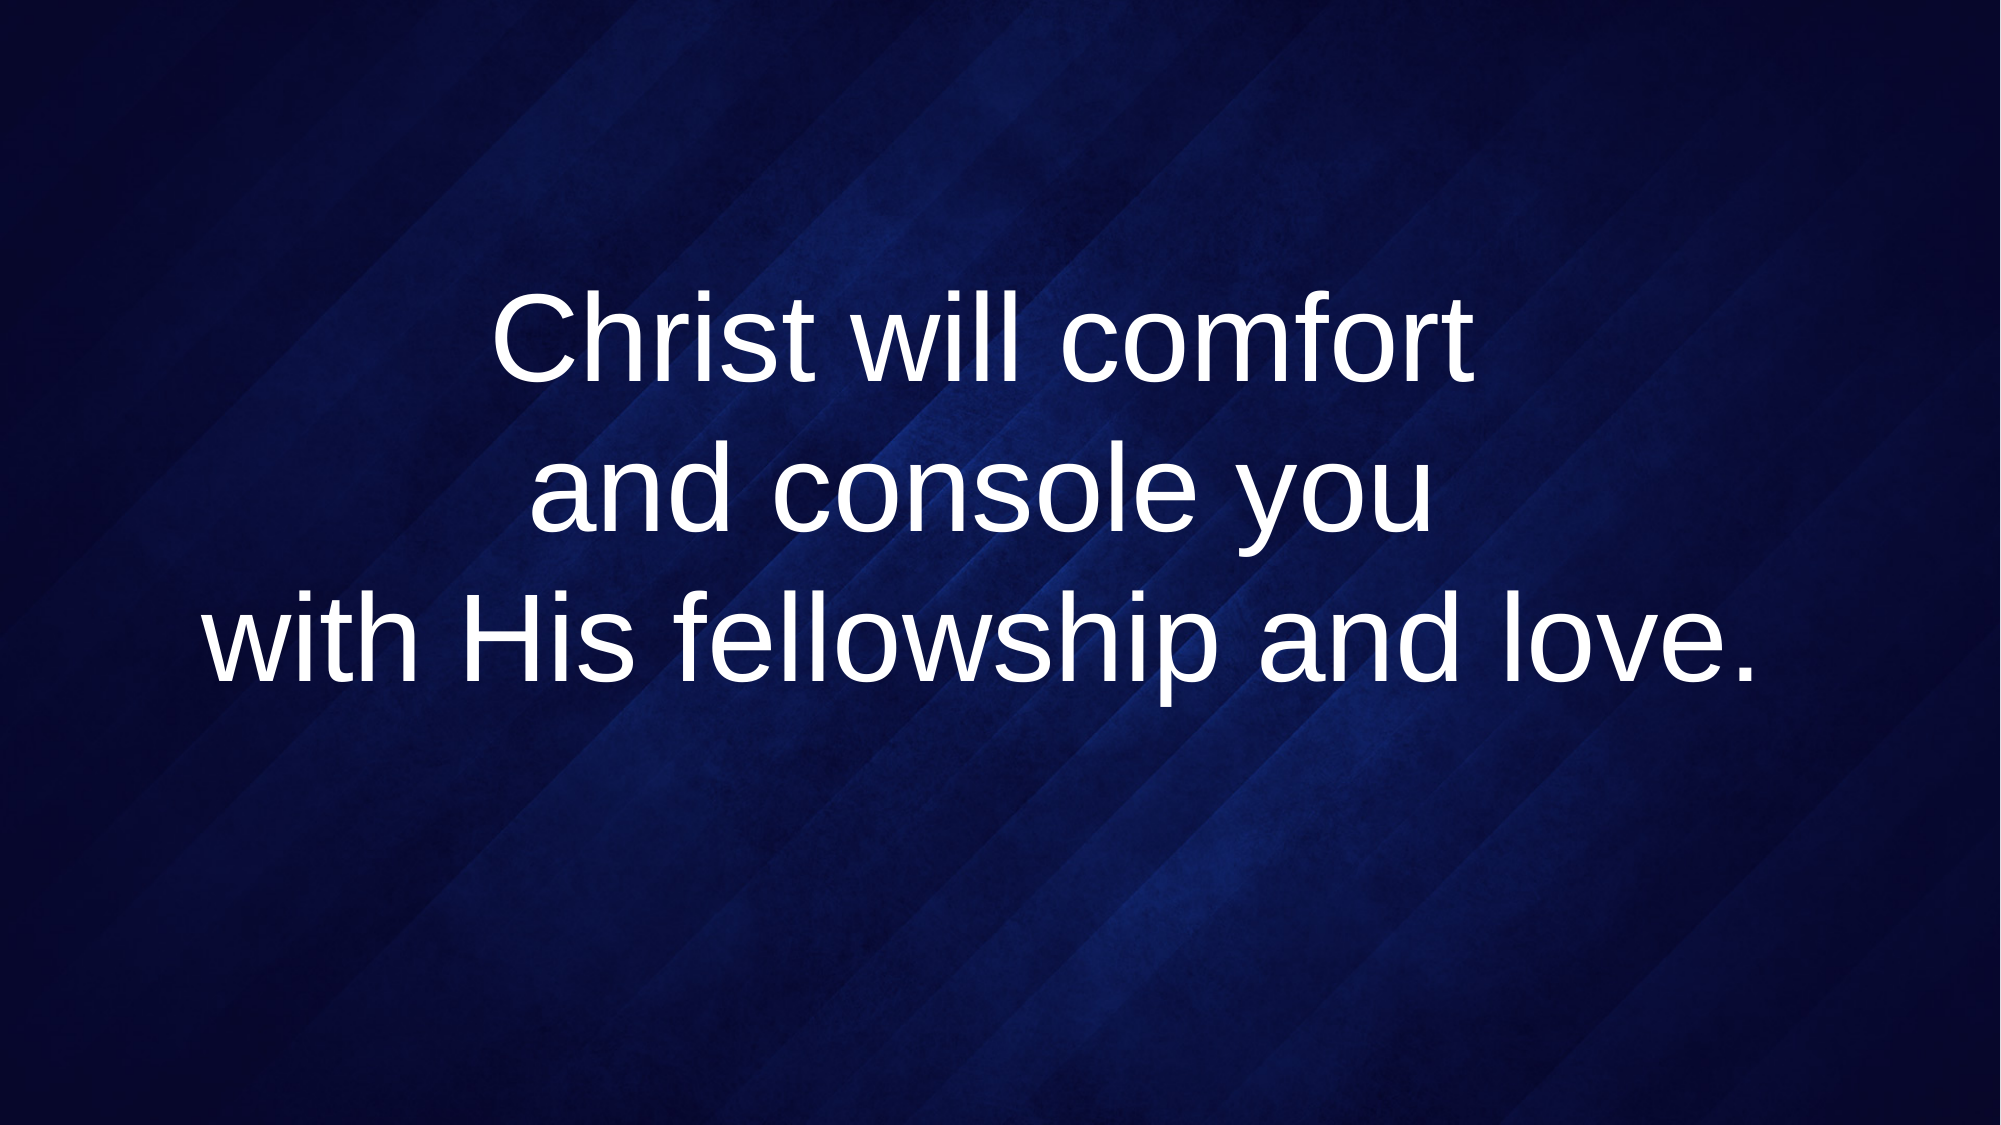

# Christ will comfort and console you with His fellowship and love.